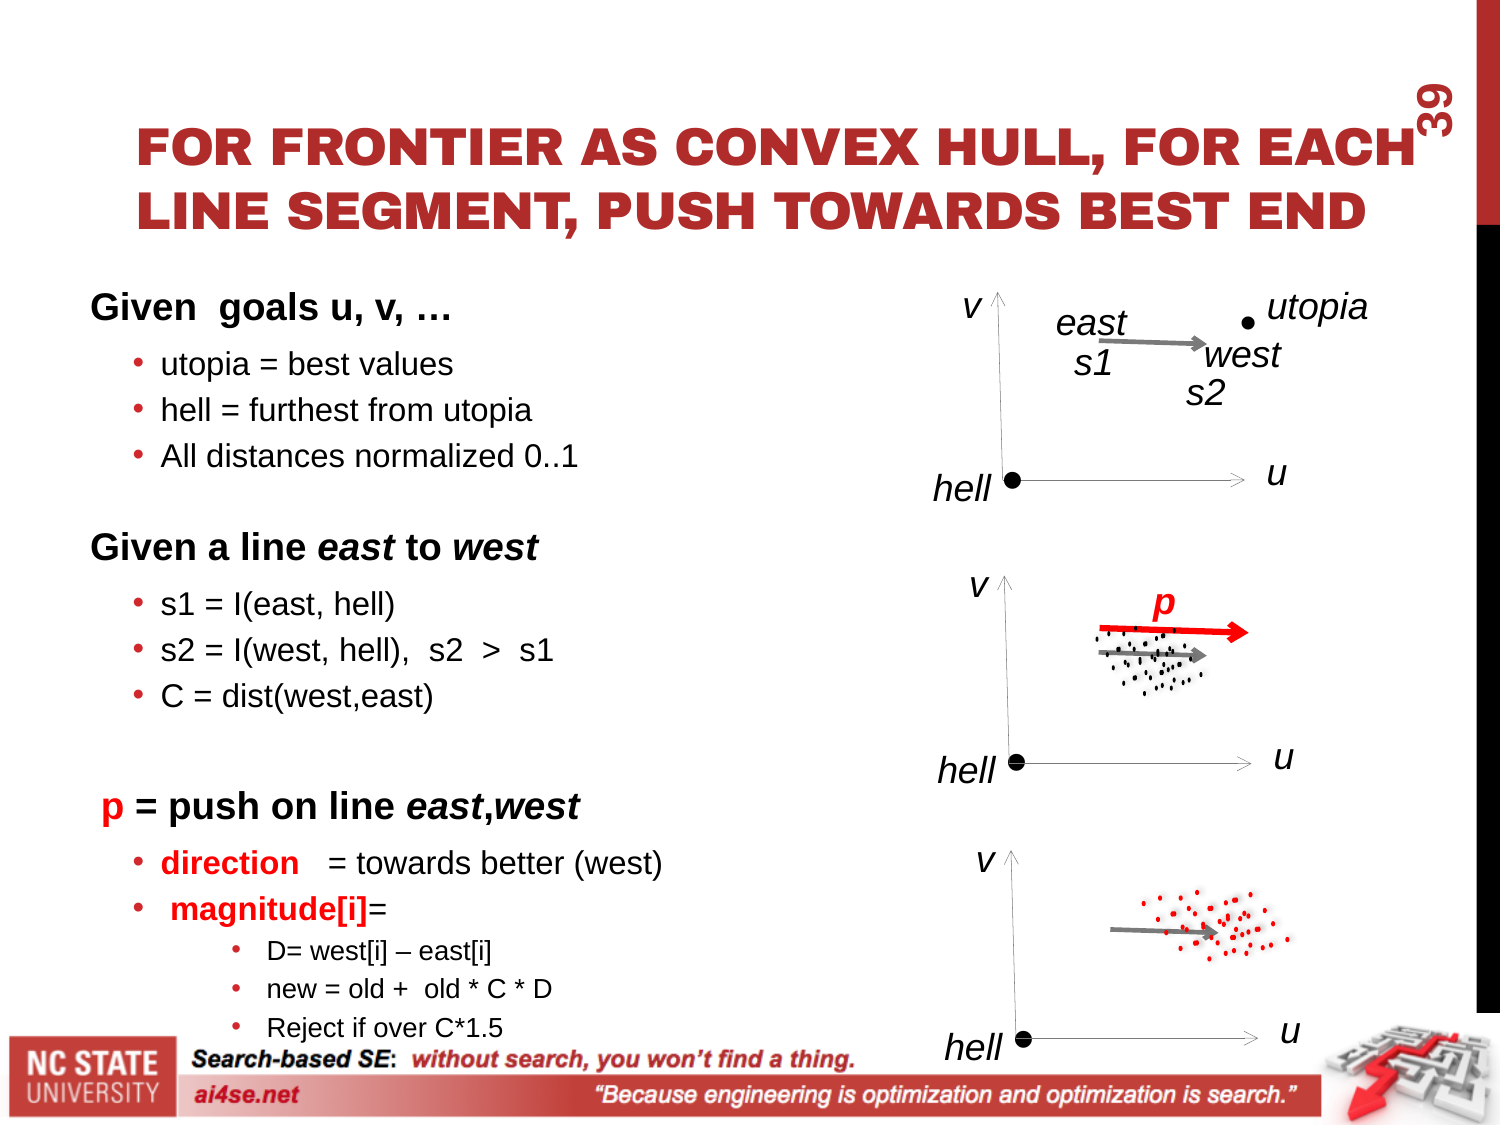

39
# For frontier as convex hull, for each line segment, push towards best end
• utopia
v
hell •
u
Given  goals u, v, …
utopia = best values
hell = furthest from utopia
All distances normalized 0..1
Given a line east to west
s1 = I(east, hell)
s2 = I(west, hell),  s2  >  s1
C = dist(west,east)

 p = push on line east,west
direction   = towards better (west)
 magnitude[i]=
D= west[i] – east[i]
new = old +  old * C * D
Reject if over C*1.5
east
west
s1
s2
v
p

hell •
u
v

hell •
u